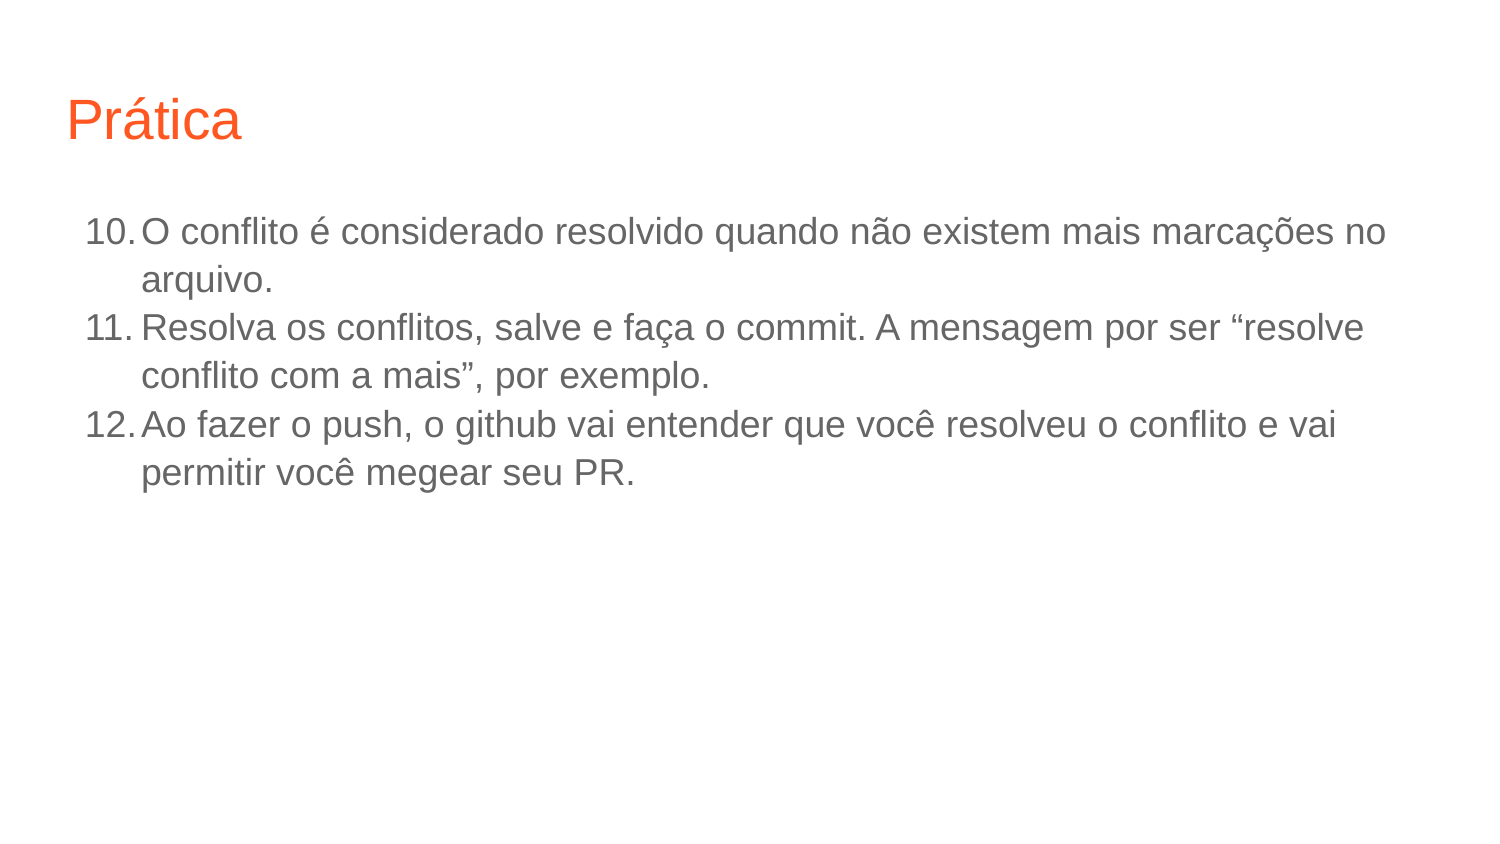

# Prática
O conflito é considerado resolvido quando não existem mais marcações no arquivo.
Resolva os conflitos, salve e faça o commit. A mensagem por ser “resolve conflito com a mais”, por exemplo.
Ao fazer o push, o github vai entender que você resolveu o conflito e vai permitir você megear seu PR.